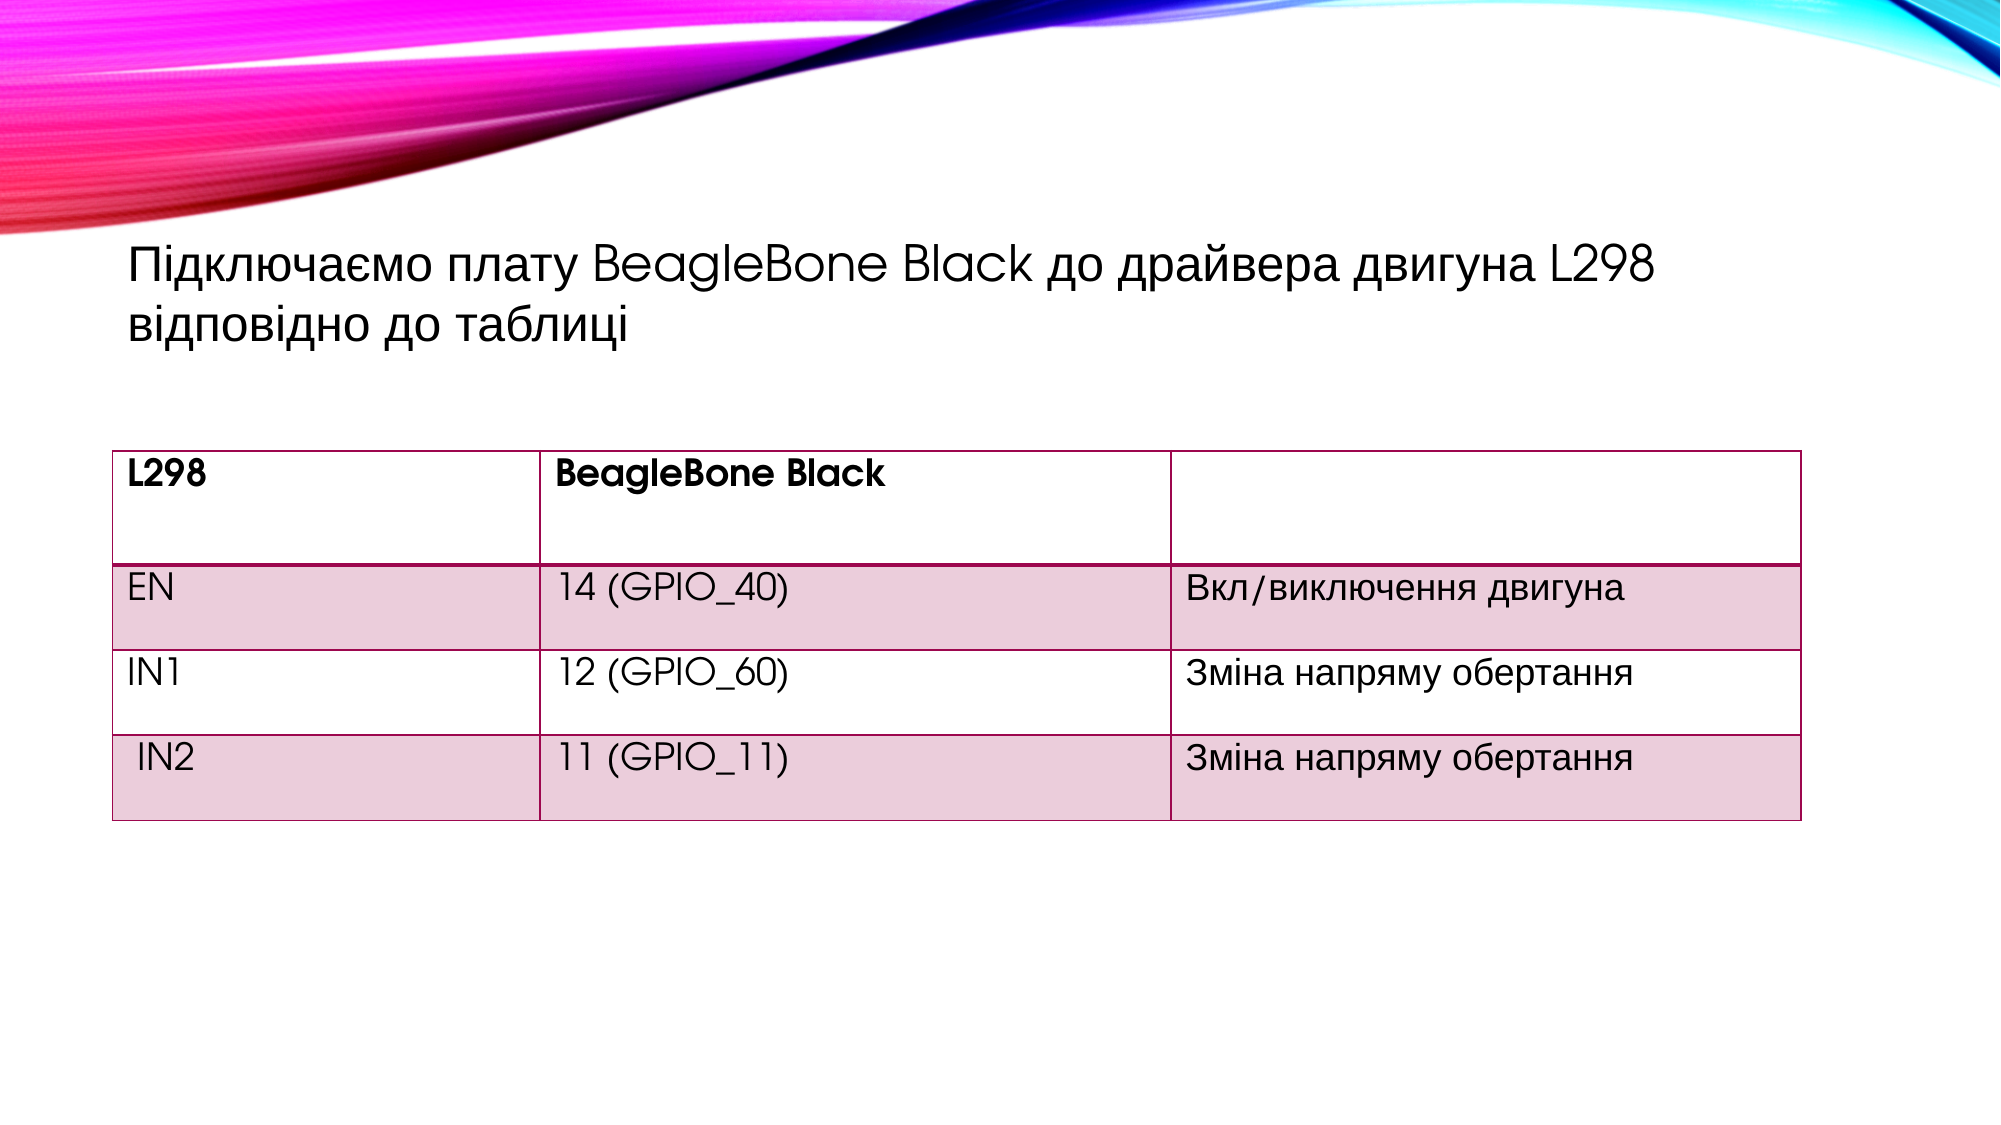

Підключаємо плату BeagleBone Black до драйвера двигуна L298 відповідно до таблиці
| L298 | BeagleBone Black |  |
| --- | --- | --- |
| EN | 14 (GPIO\_40) | Вкл/виключення двигуна |
| IN1 | 12 (GPIO\_60) | Зміна напряму обертання |
| IN2 | 11 (GPIO\_11) | Зміна напряму обертання |